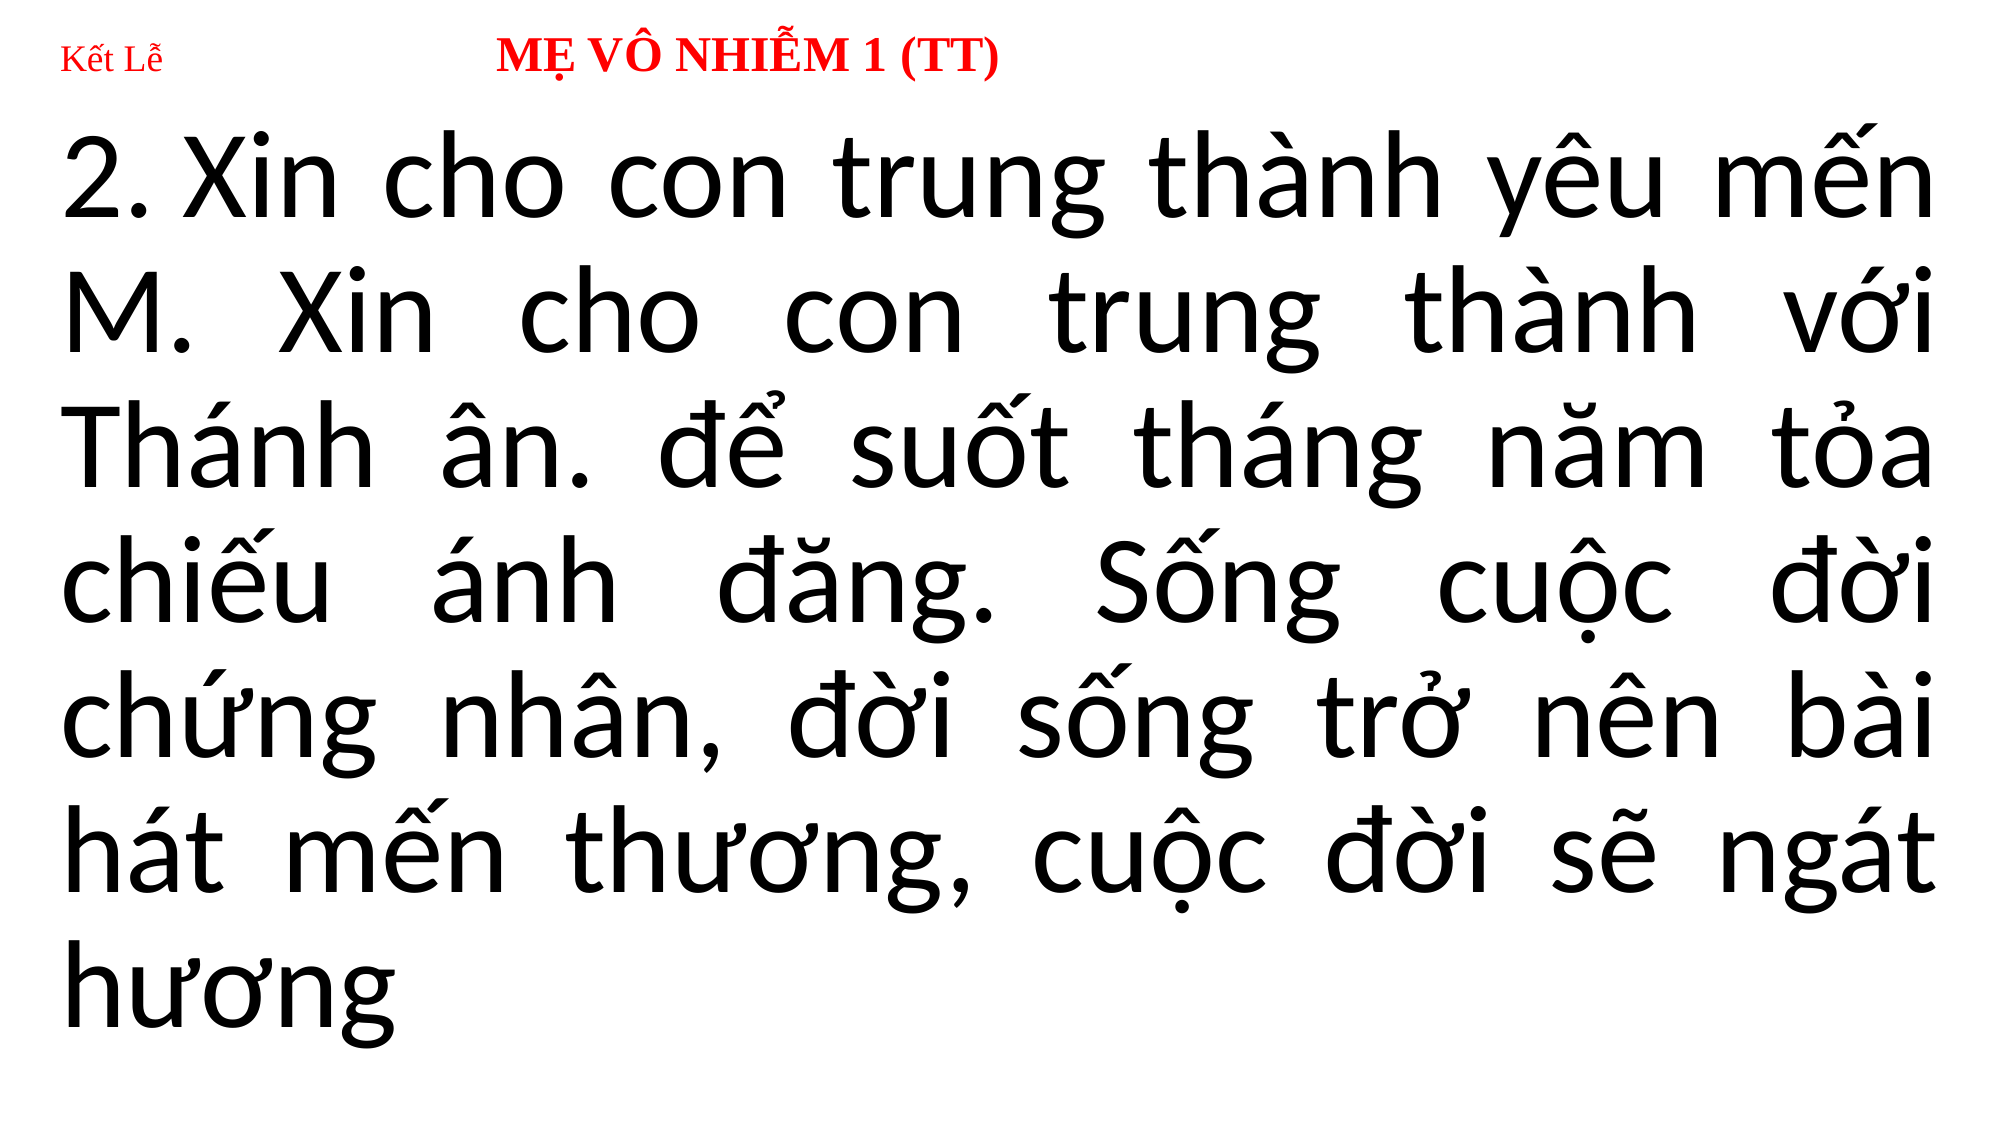

# Kết Lễ                                   MẸ VÔ NHIỄM 1 (TT)
2. Xin cho con trung thành yêu mến M. Xin cho con trung thành với Thánh ân. để suốt tháng năm tỏa chiếu ánh đăng. Sống cuộc đời chứng nhân, đời sống trở nên bài hát mến thương, cuộc đời sẽ ngát hương